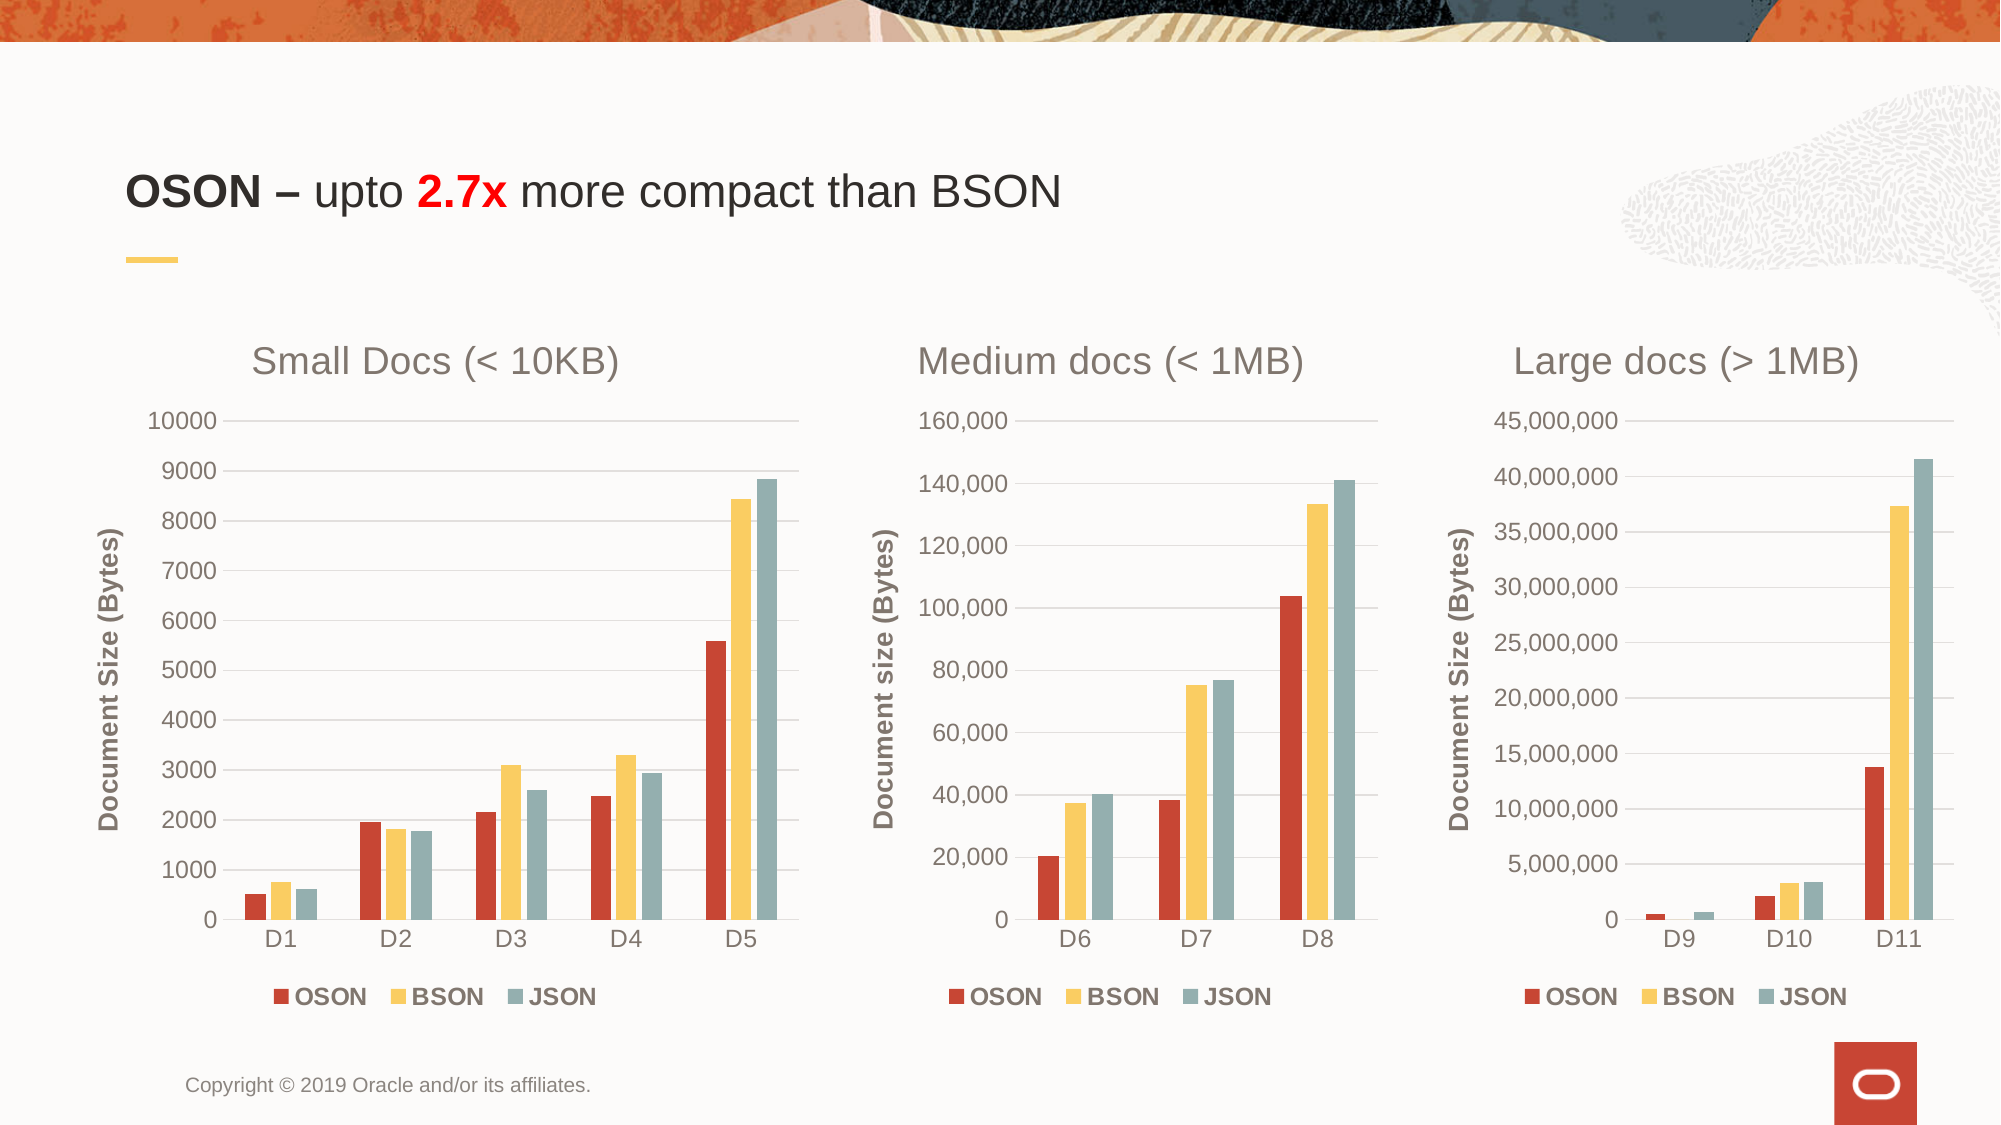

OSON – upto 2.7x more compact than BSON

### Chart: Large docs (> 1MB)

| Category | OSON  | BSON  | JSON |
|---|---|---|---|
| D9 | 483053.0 | 0.0 | 682228.0 |
| D10 | 2167101.0 | 3303387.0 | 3374379.0 |
| D11 | 13801333.0 | 37352414.0 | 41548995.0 |

### Chart: Small Docs (< 10KB)

| Category | OSON  | BSON  | JSON |
|---|---|---|---|
| D1 | 524.0 | 764.0 | 613.0 |
| D2 | 1950.0 | 1813.0 | 1782.0 |
| D3 | 2160.0 | 3094.0 | 2608.0 |
| D4 | 2476.0 | 3293.0 | 2943.0 |
| D5 | 5591.0 | 8440.0 | 8842.0 |

### Chart: Medium docs (< 1MB)

| Category | OSON  | BSON  | JSON |
|---|---|---|---|
| D6 | 20486.0 | 37526.0 | 40285.0 |
| D7 | 38383.0 | 75195.0 | 76861.0 |
| D8 | 103897.0 | 133307.0 | 141051.0 |
Copyright © 2019 Oracle and/or its affiliates.